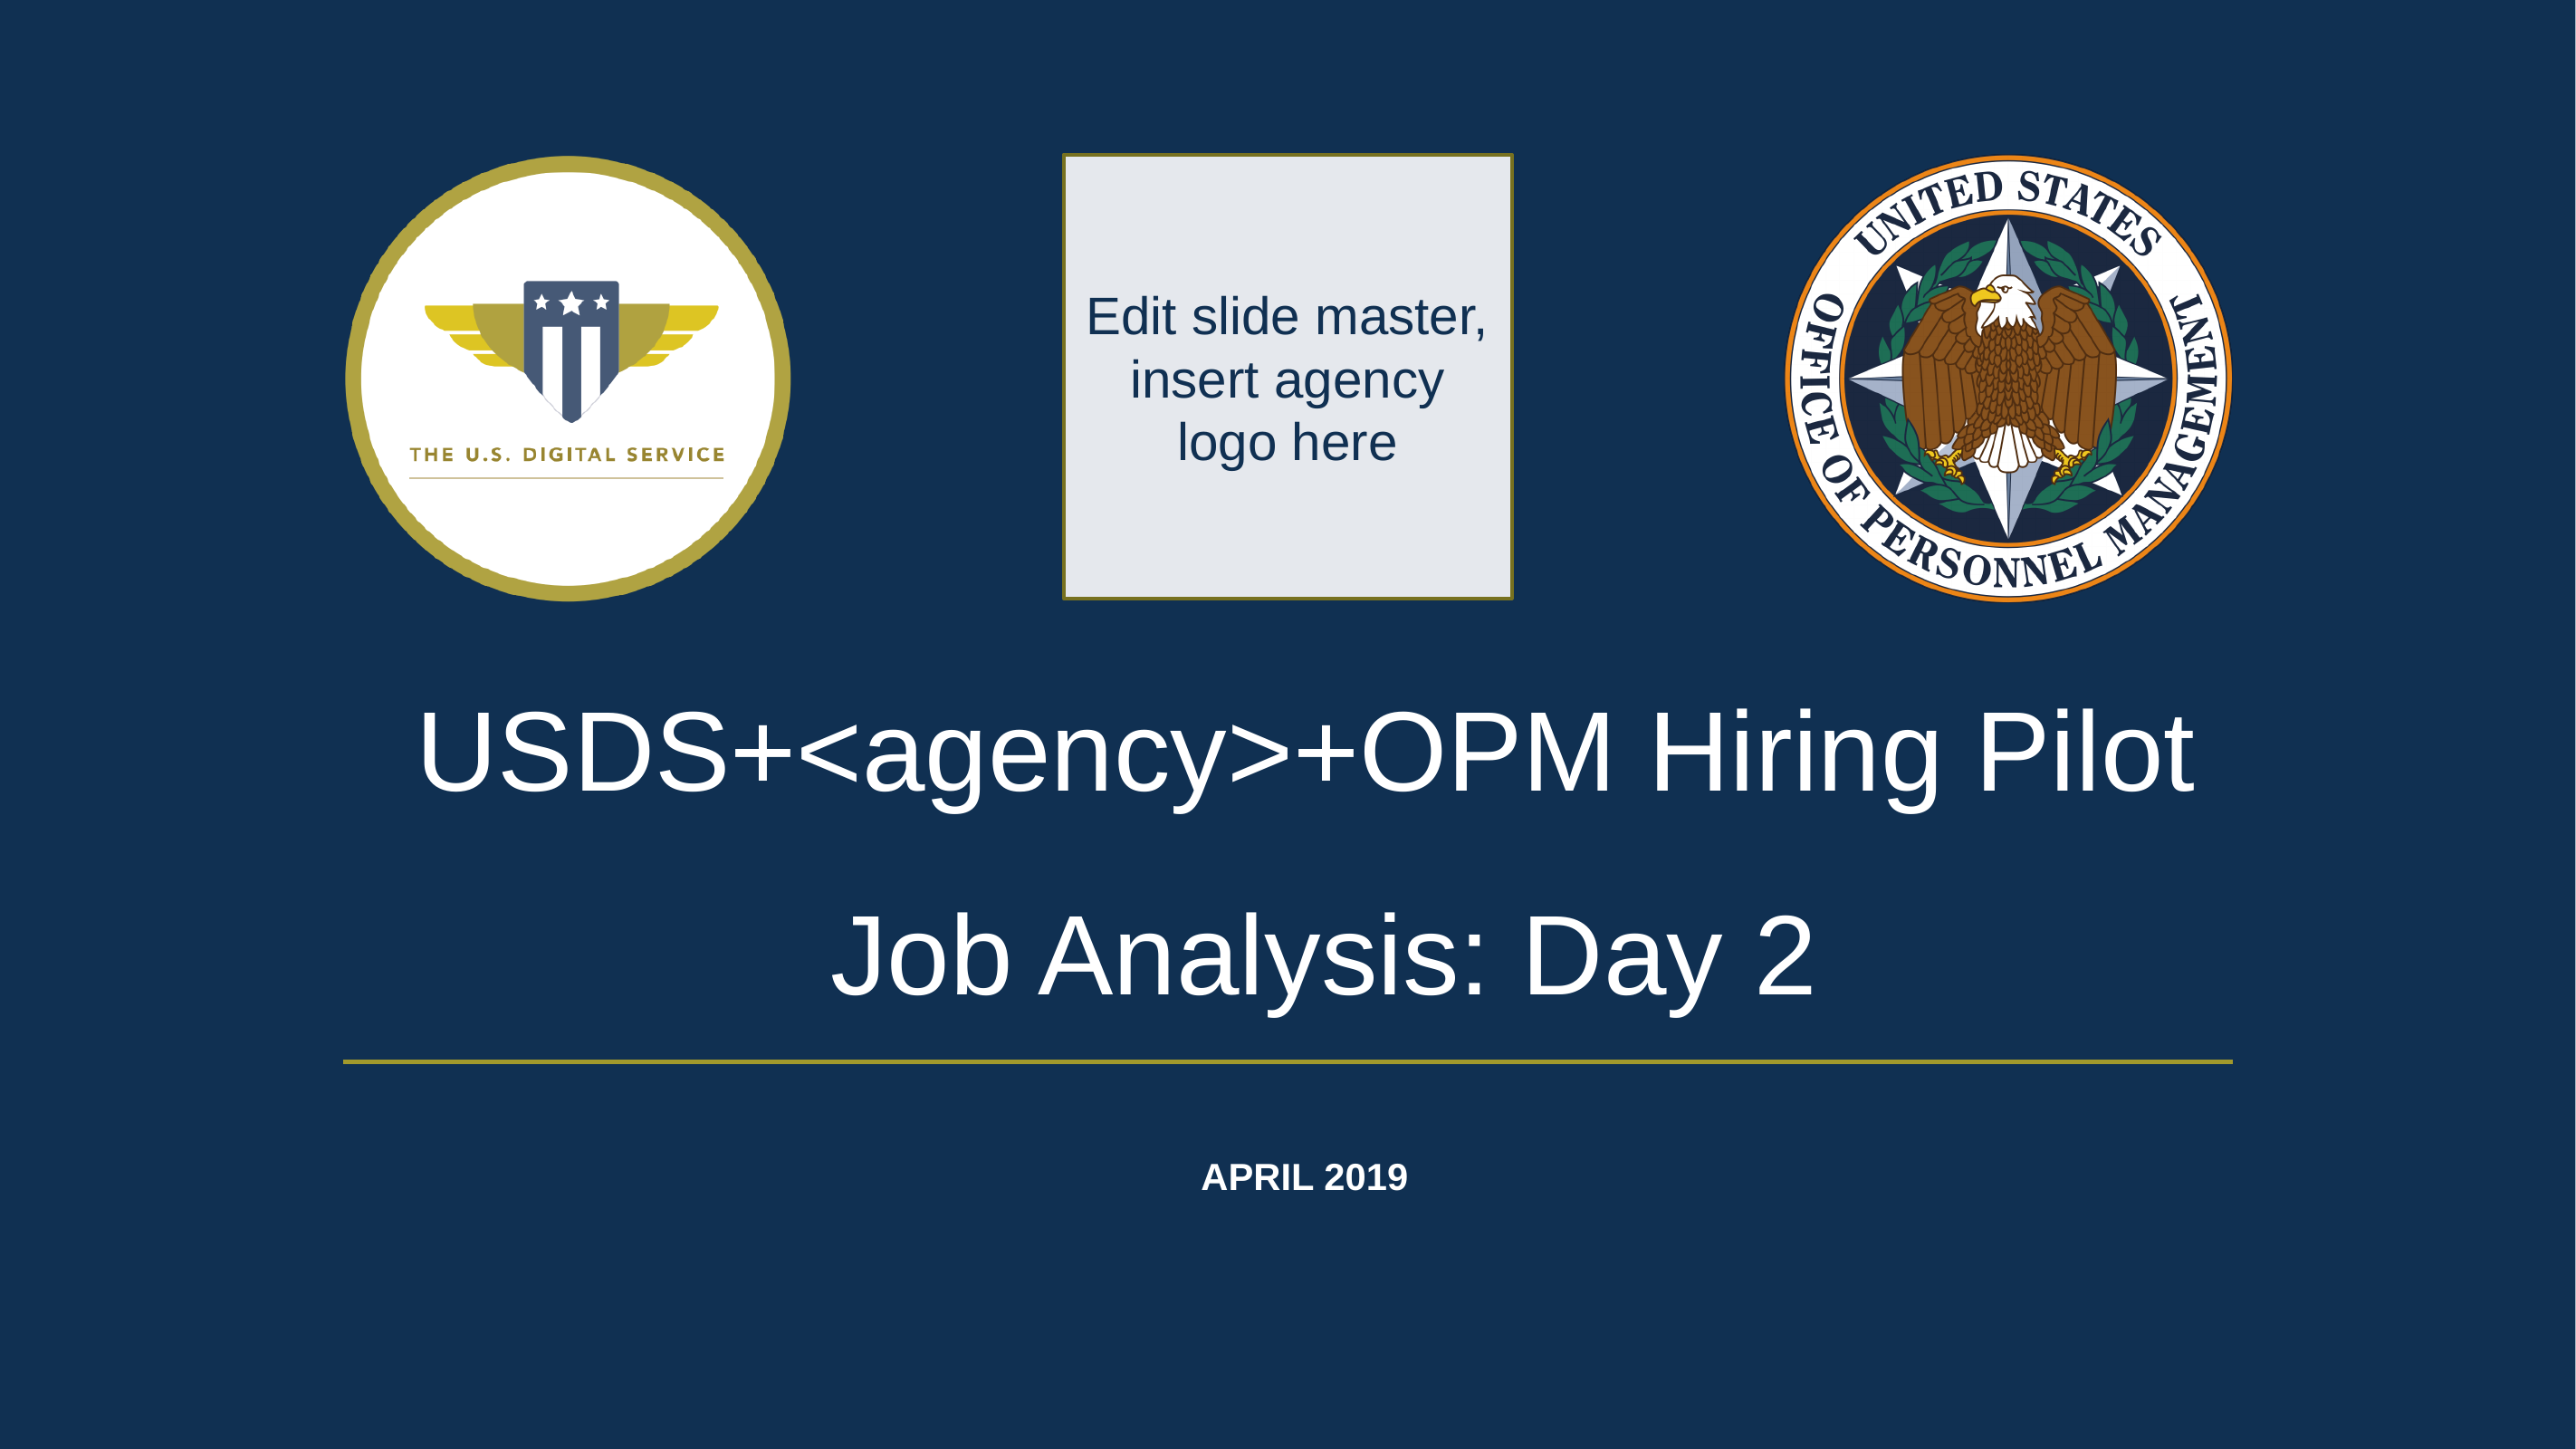

USDS+<agency>+OPM Hiring Pilot
Job Analysis: Day 2
April 2019